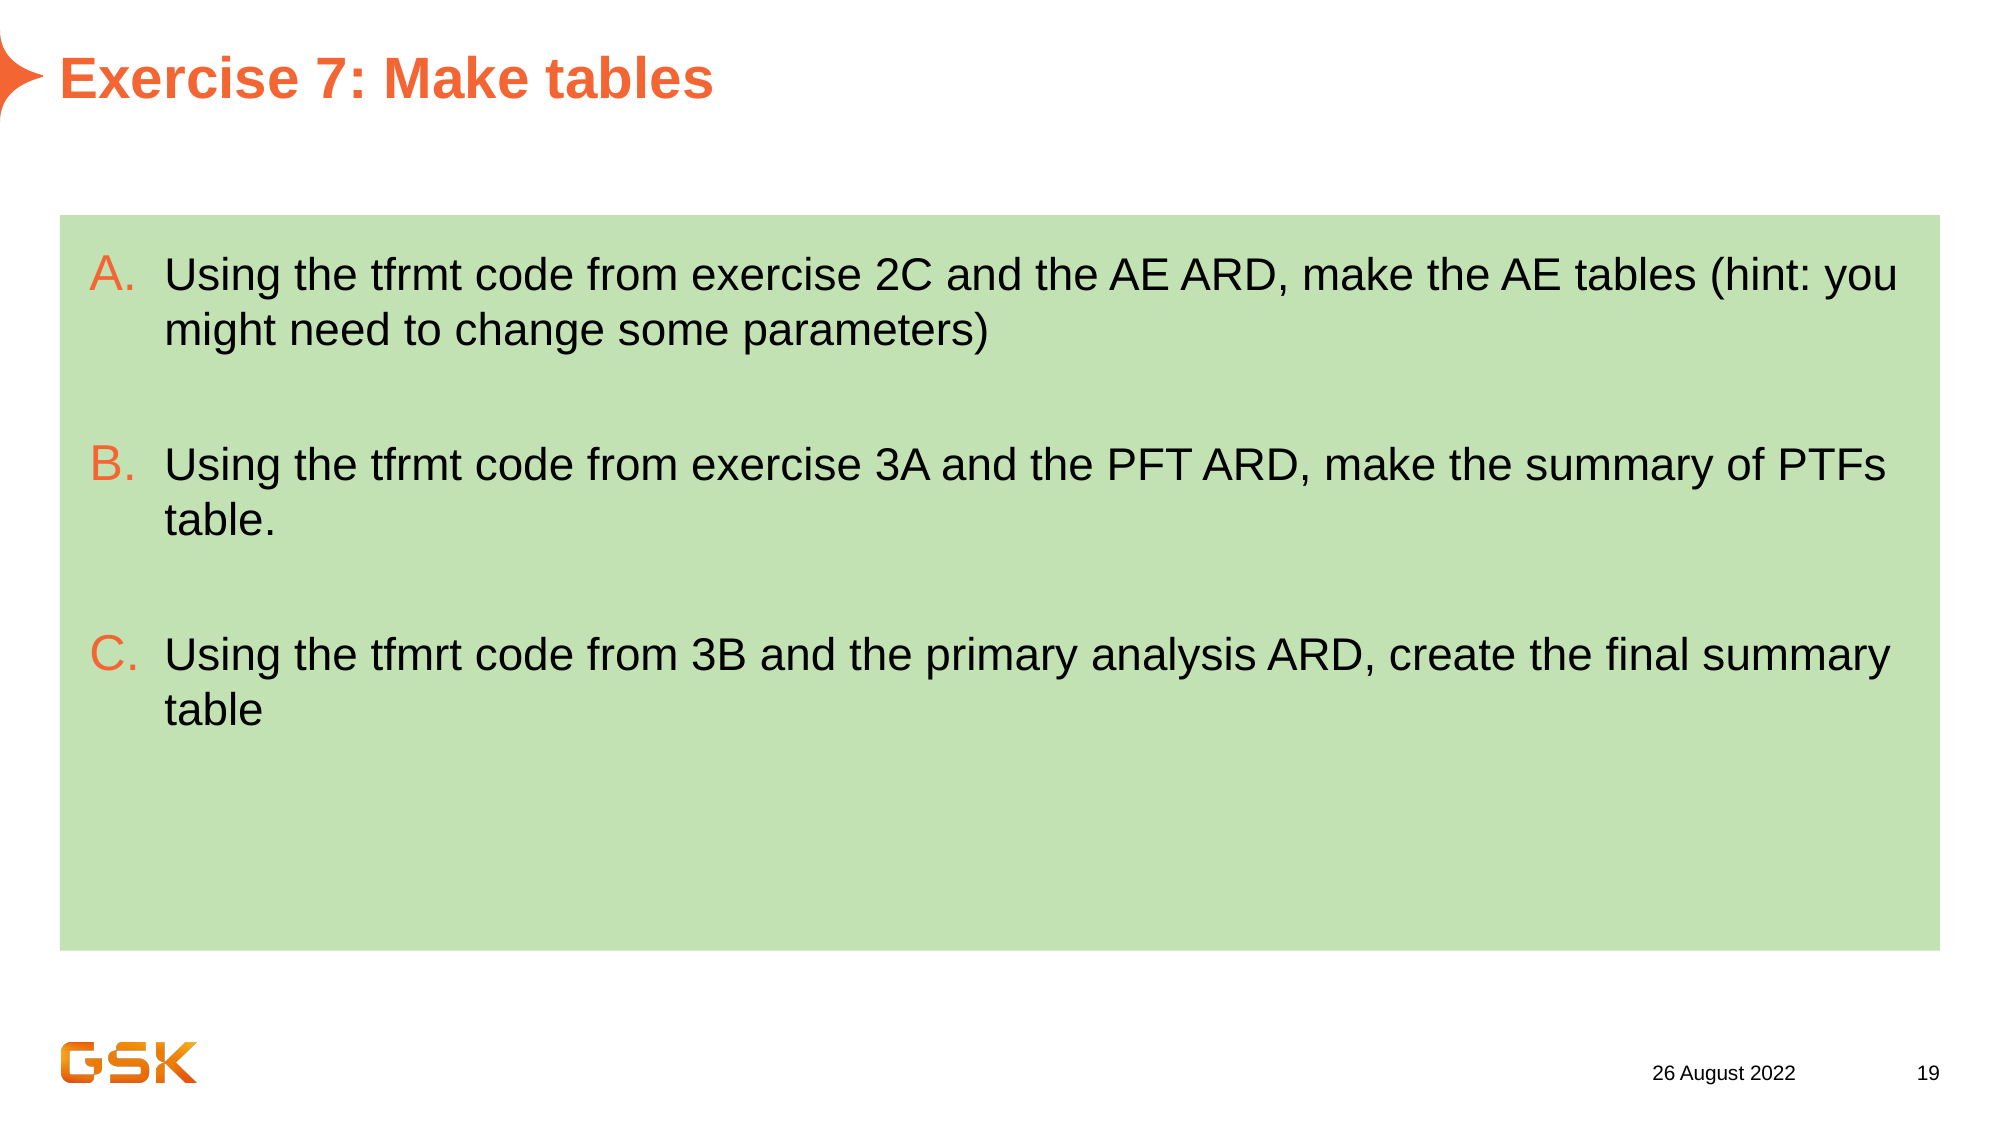

# Exercise 7: Make tables

Using the tfrmt code from exercise 2C and the AE ARD, make the AE tables (hint: you might need to change some parameters)

Using the tfrmt code from exercise 3A and the PFT ARD, make the summary of PTFs table.

Using the tfmrt code from 3B and the primary analysis ARD, create the final summary table

26 August 2022
19